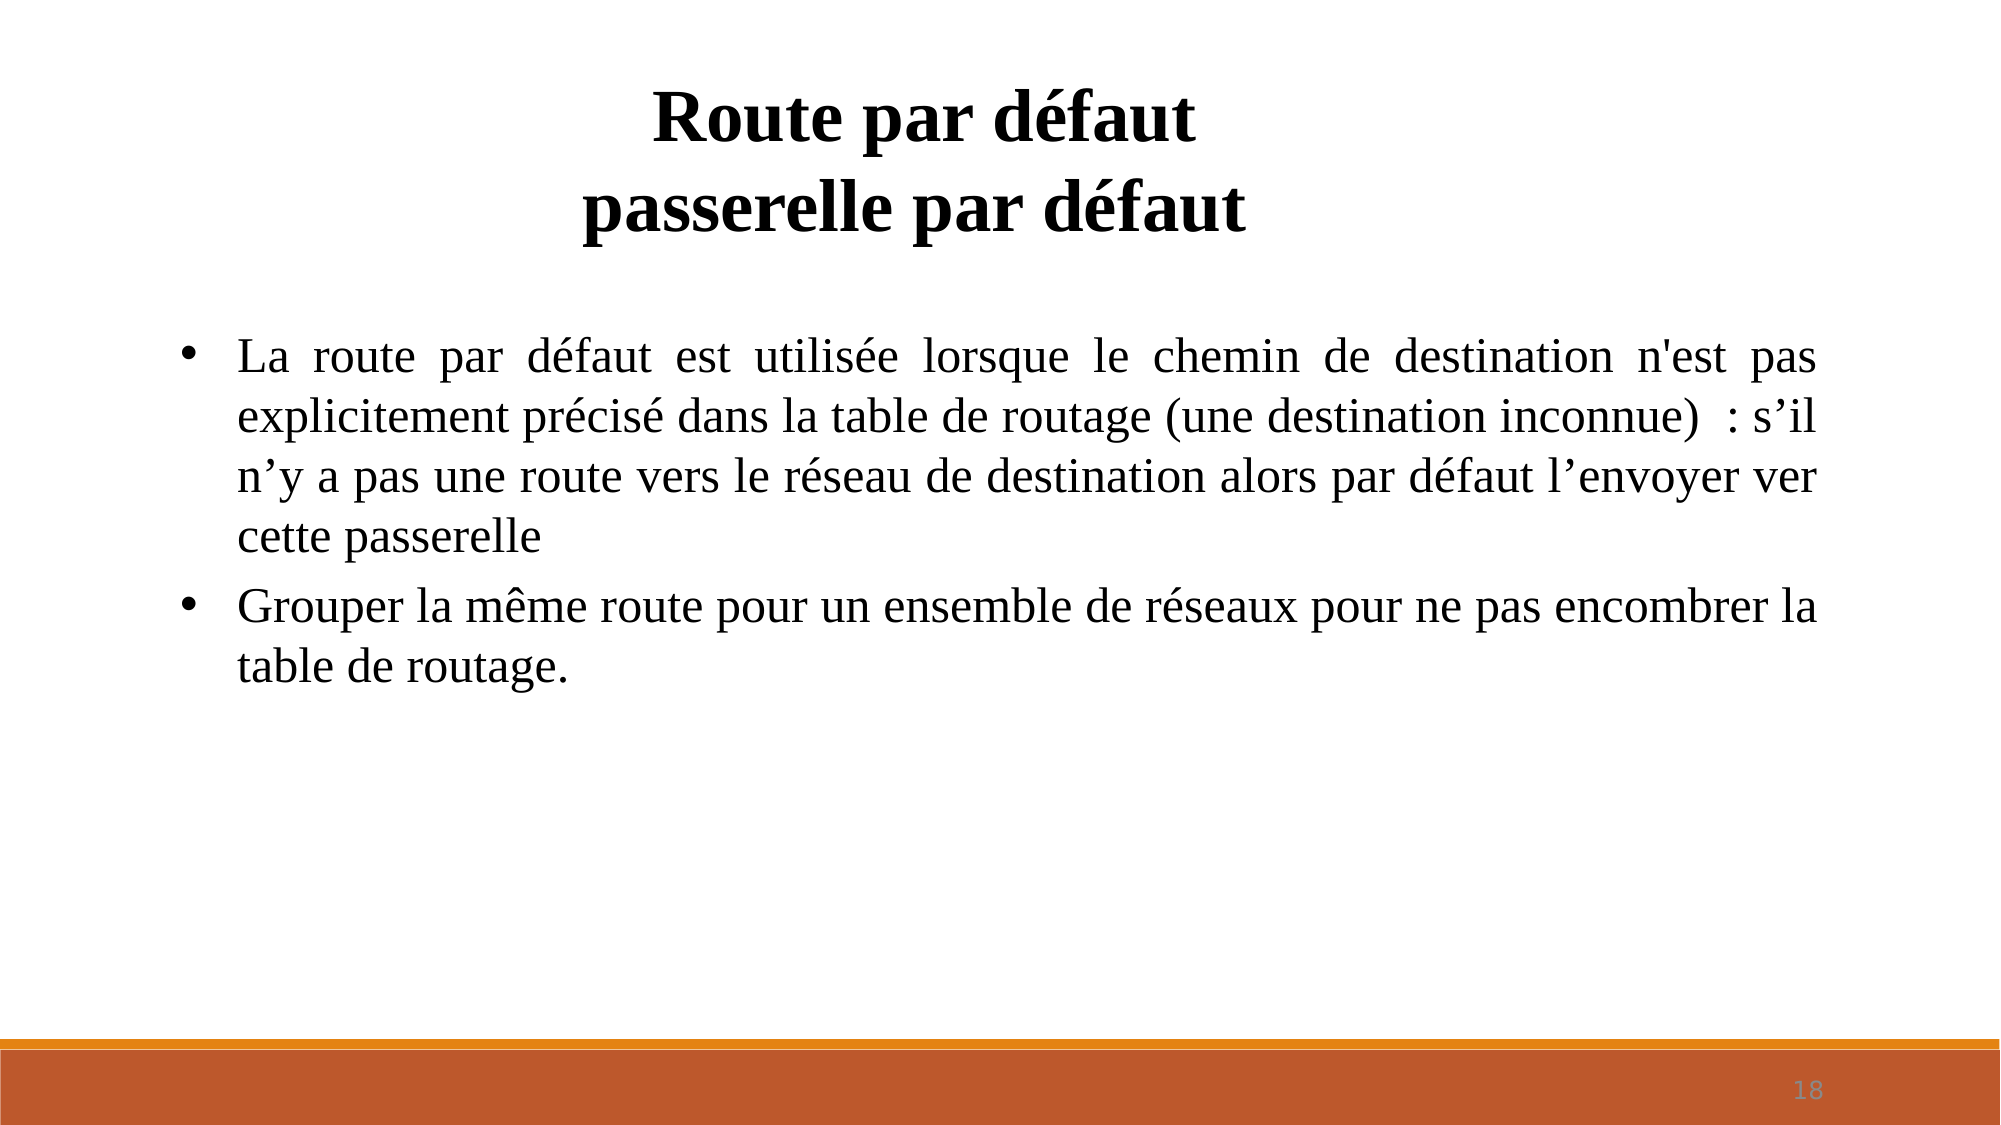

Route par défaut
passerelle par défaut

La route par défaut est utilisée lorsque le chemin de destination n'est pas explicitement précisé dans la table de routage (une destination inconnue)  : s’il n’y a pas une route vers le réseau de destination alors par défaut l’envoyer ver cette passerelle
Grouper la même route pour un ensemble de réseaux pour ne pas encombrer la table de routage.

18